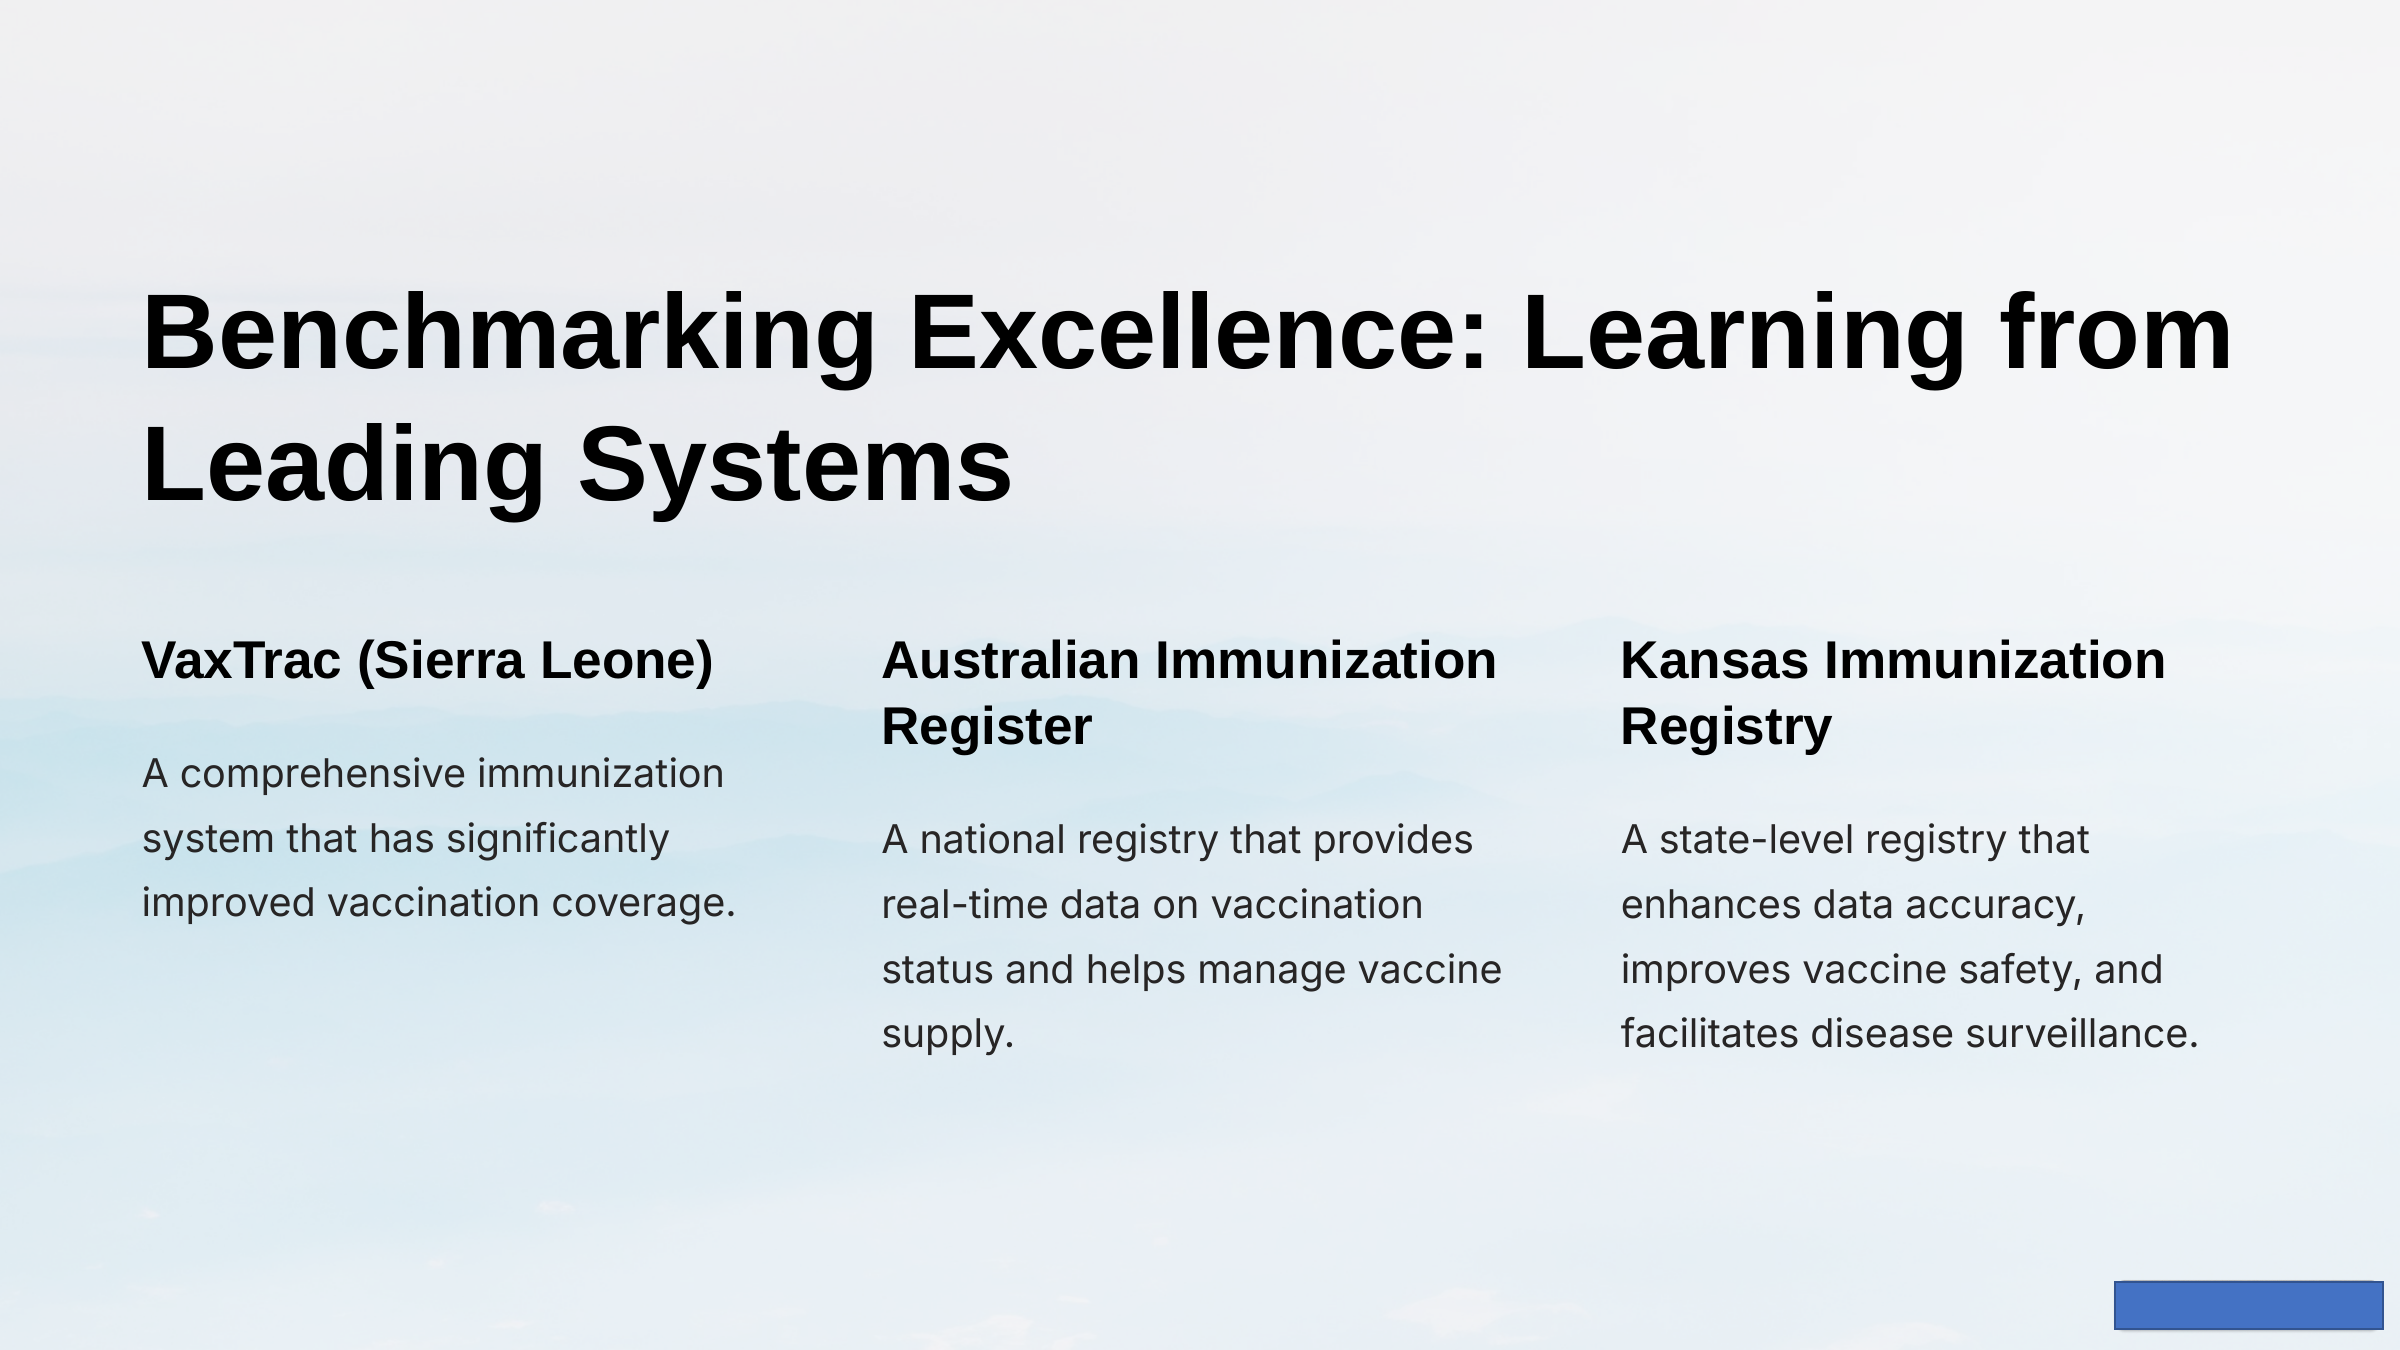

Benchmarking Excellence: Learning from Leading Systems
VaxTrac (Sierra Leone)
Australian Immunization Register
Kansas Immunization Registry
A comprehensive immunization system that has significantly improved vaccination coverage.
A national registry that provides real-time data on vaccination status and helps manage vaccine supply.
A state-level registry that enhances data accuracy, improves vaccine safety, and facilitates disease surveillance.